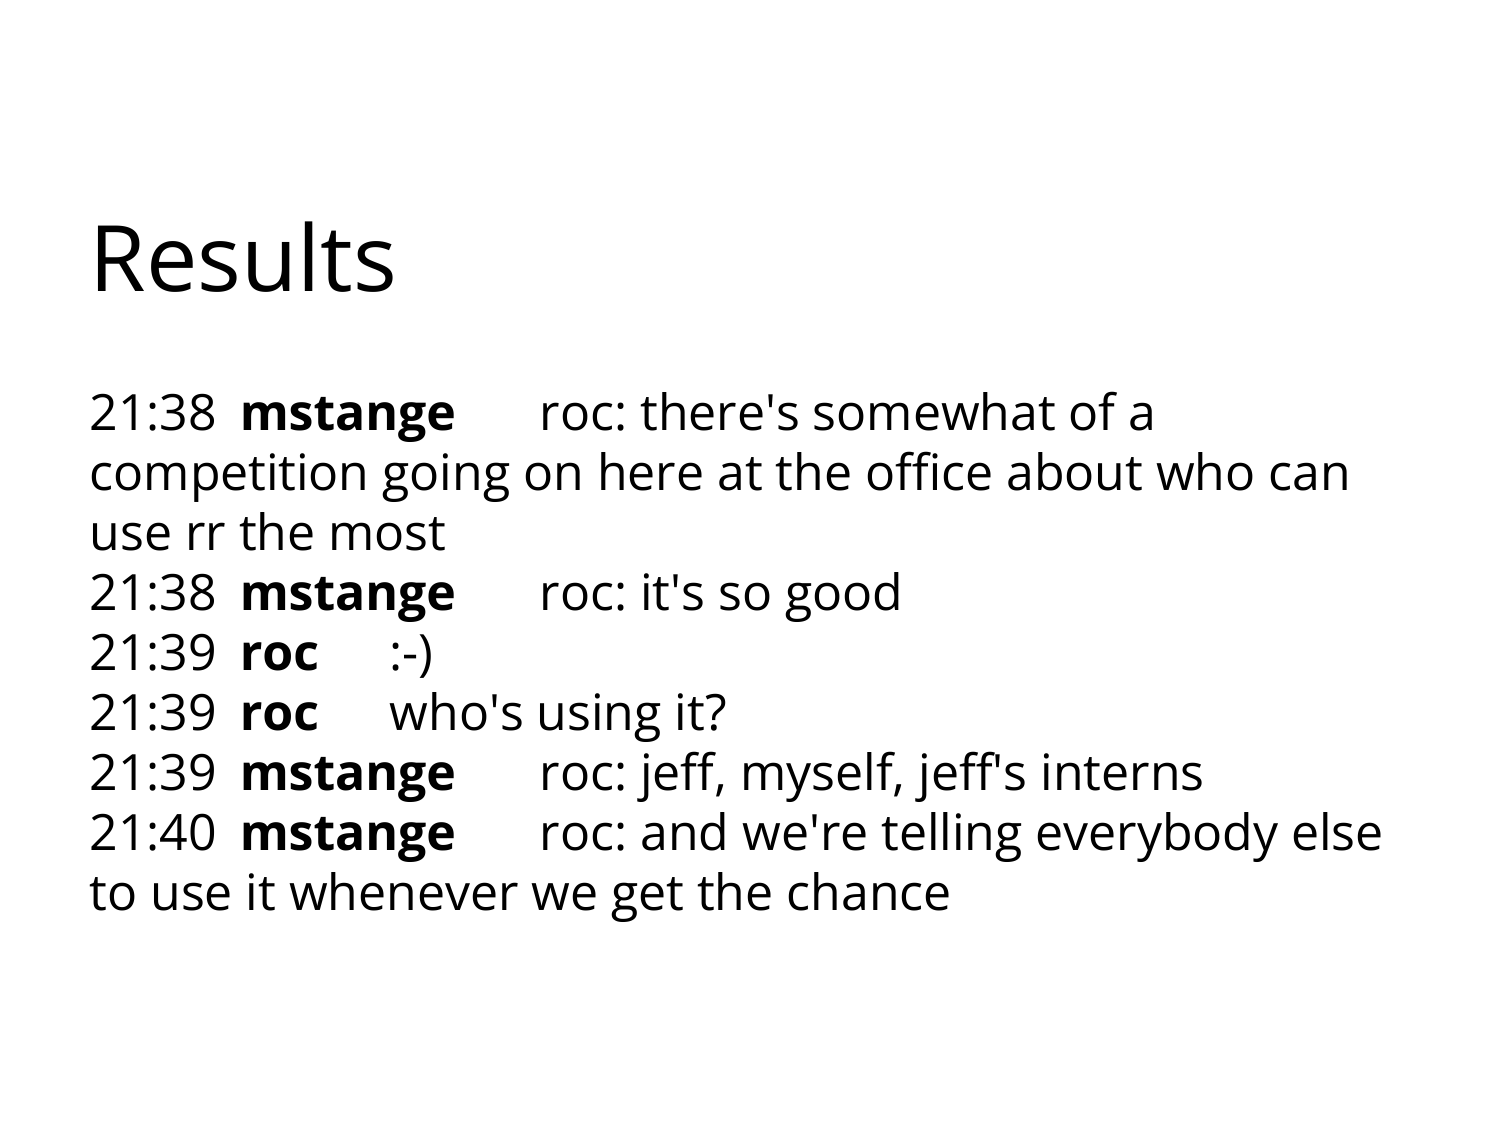

Results
21:38	mstange	roc: there's somewhat of a competition going on here at the office about who can use rr the most
21:38	mstange	roc: it's so good
21:39	roc	:-)
21:39	roc	who's using it?
21:39	mstange	roc: jeff, myself, jeff's interns
21:40	mstange	roc: and we're telling everybody else to use it whenever we get the chance